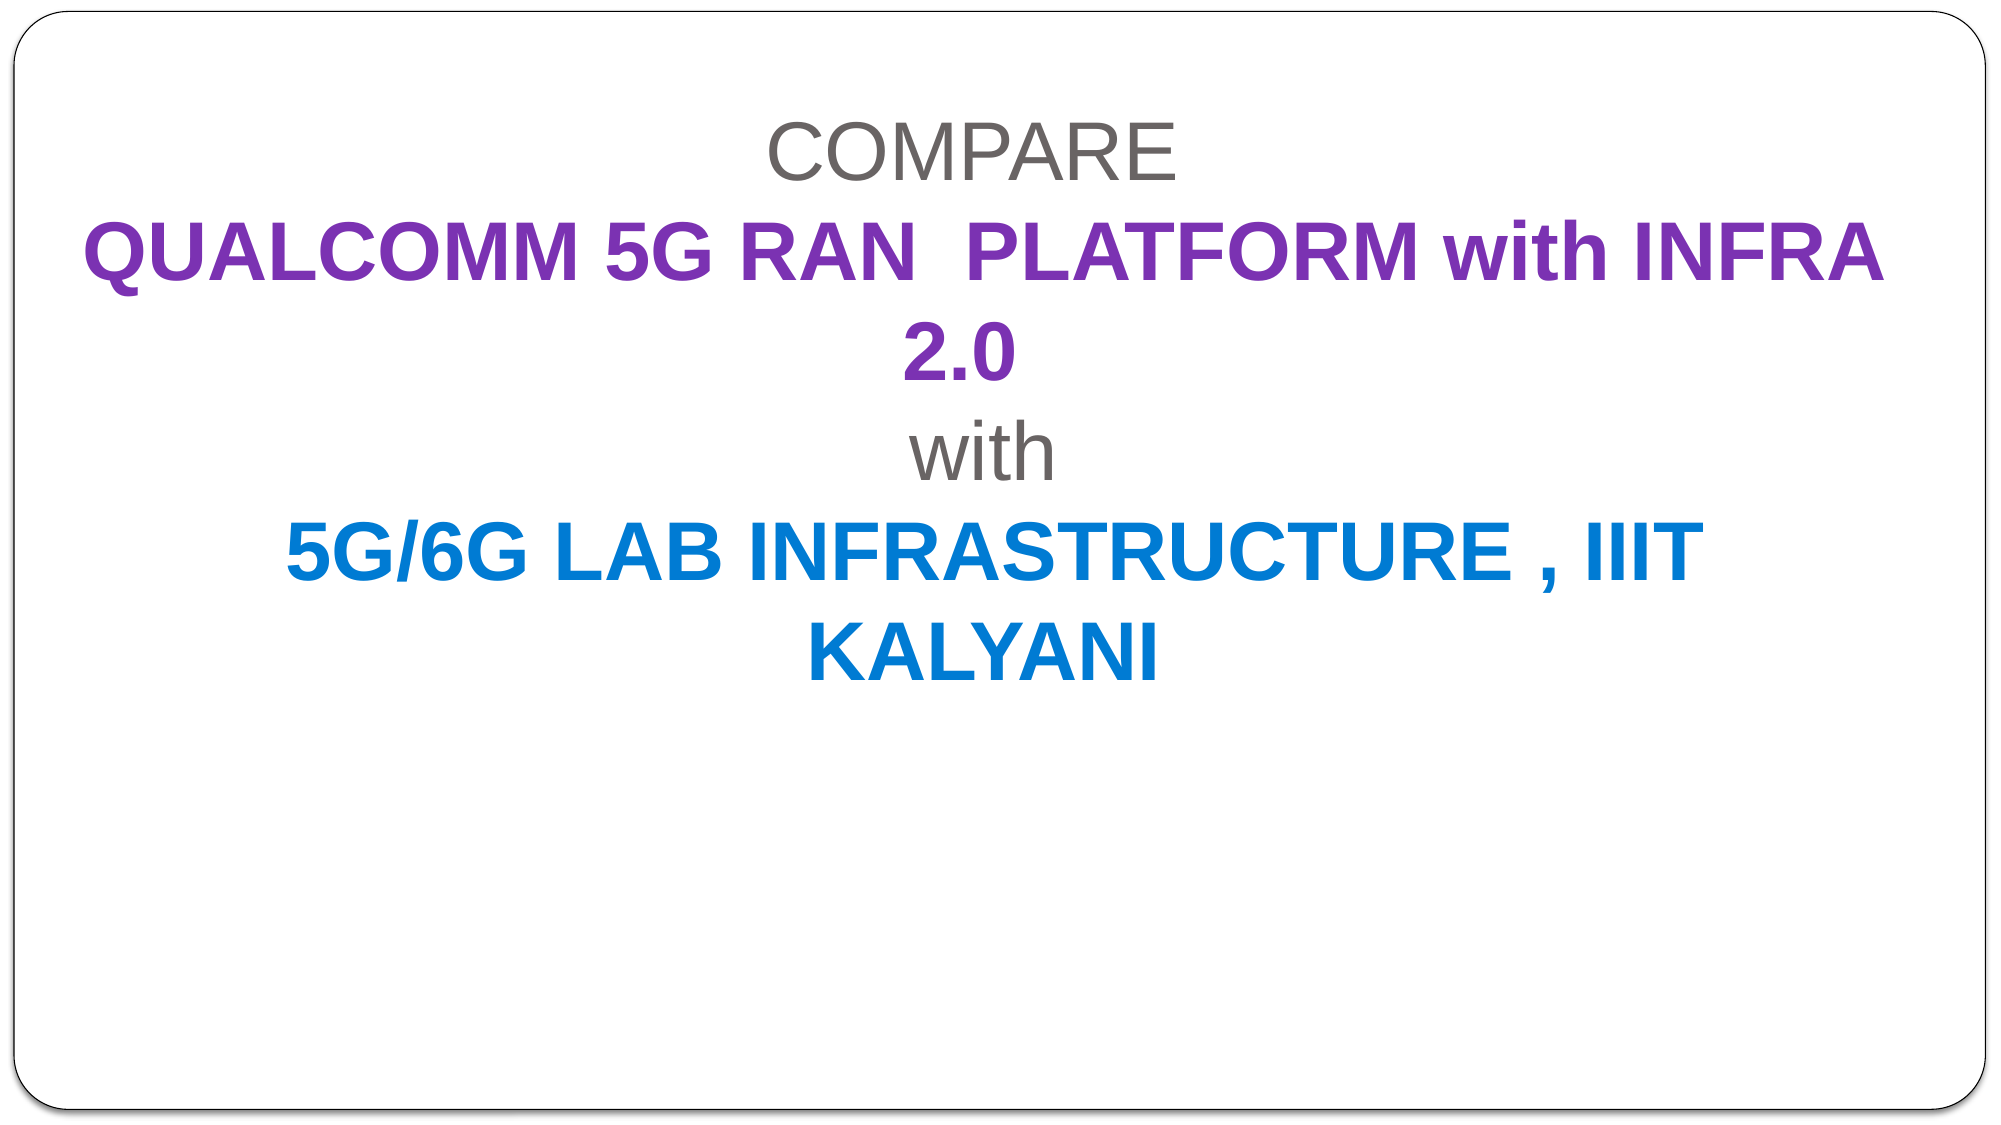

# COMPARE QUALCOMM 5G RAN  PLATFORM with INFRA 2.0 with 5G/6G LAB INFRASTRUCTURE , IIIT KALYANI